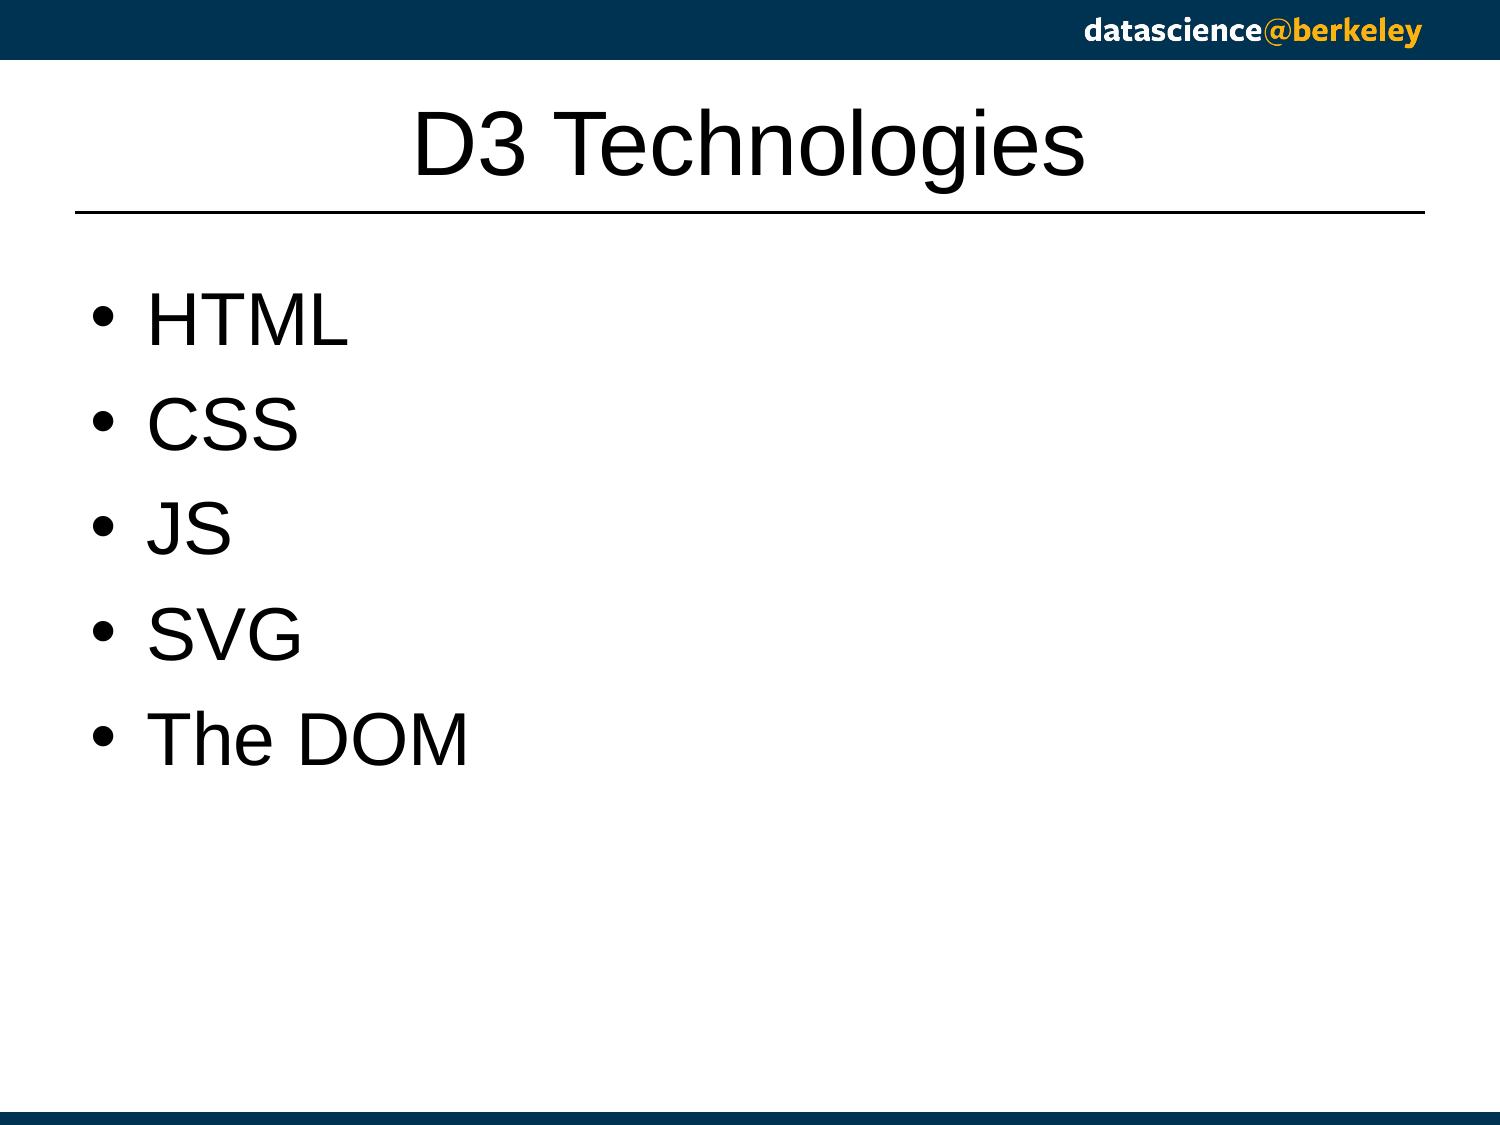

# D3 Technologies
HTML
CSS
JS
SVG
The DOM